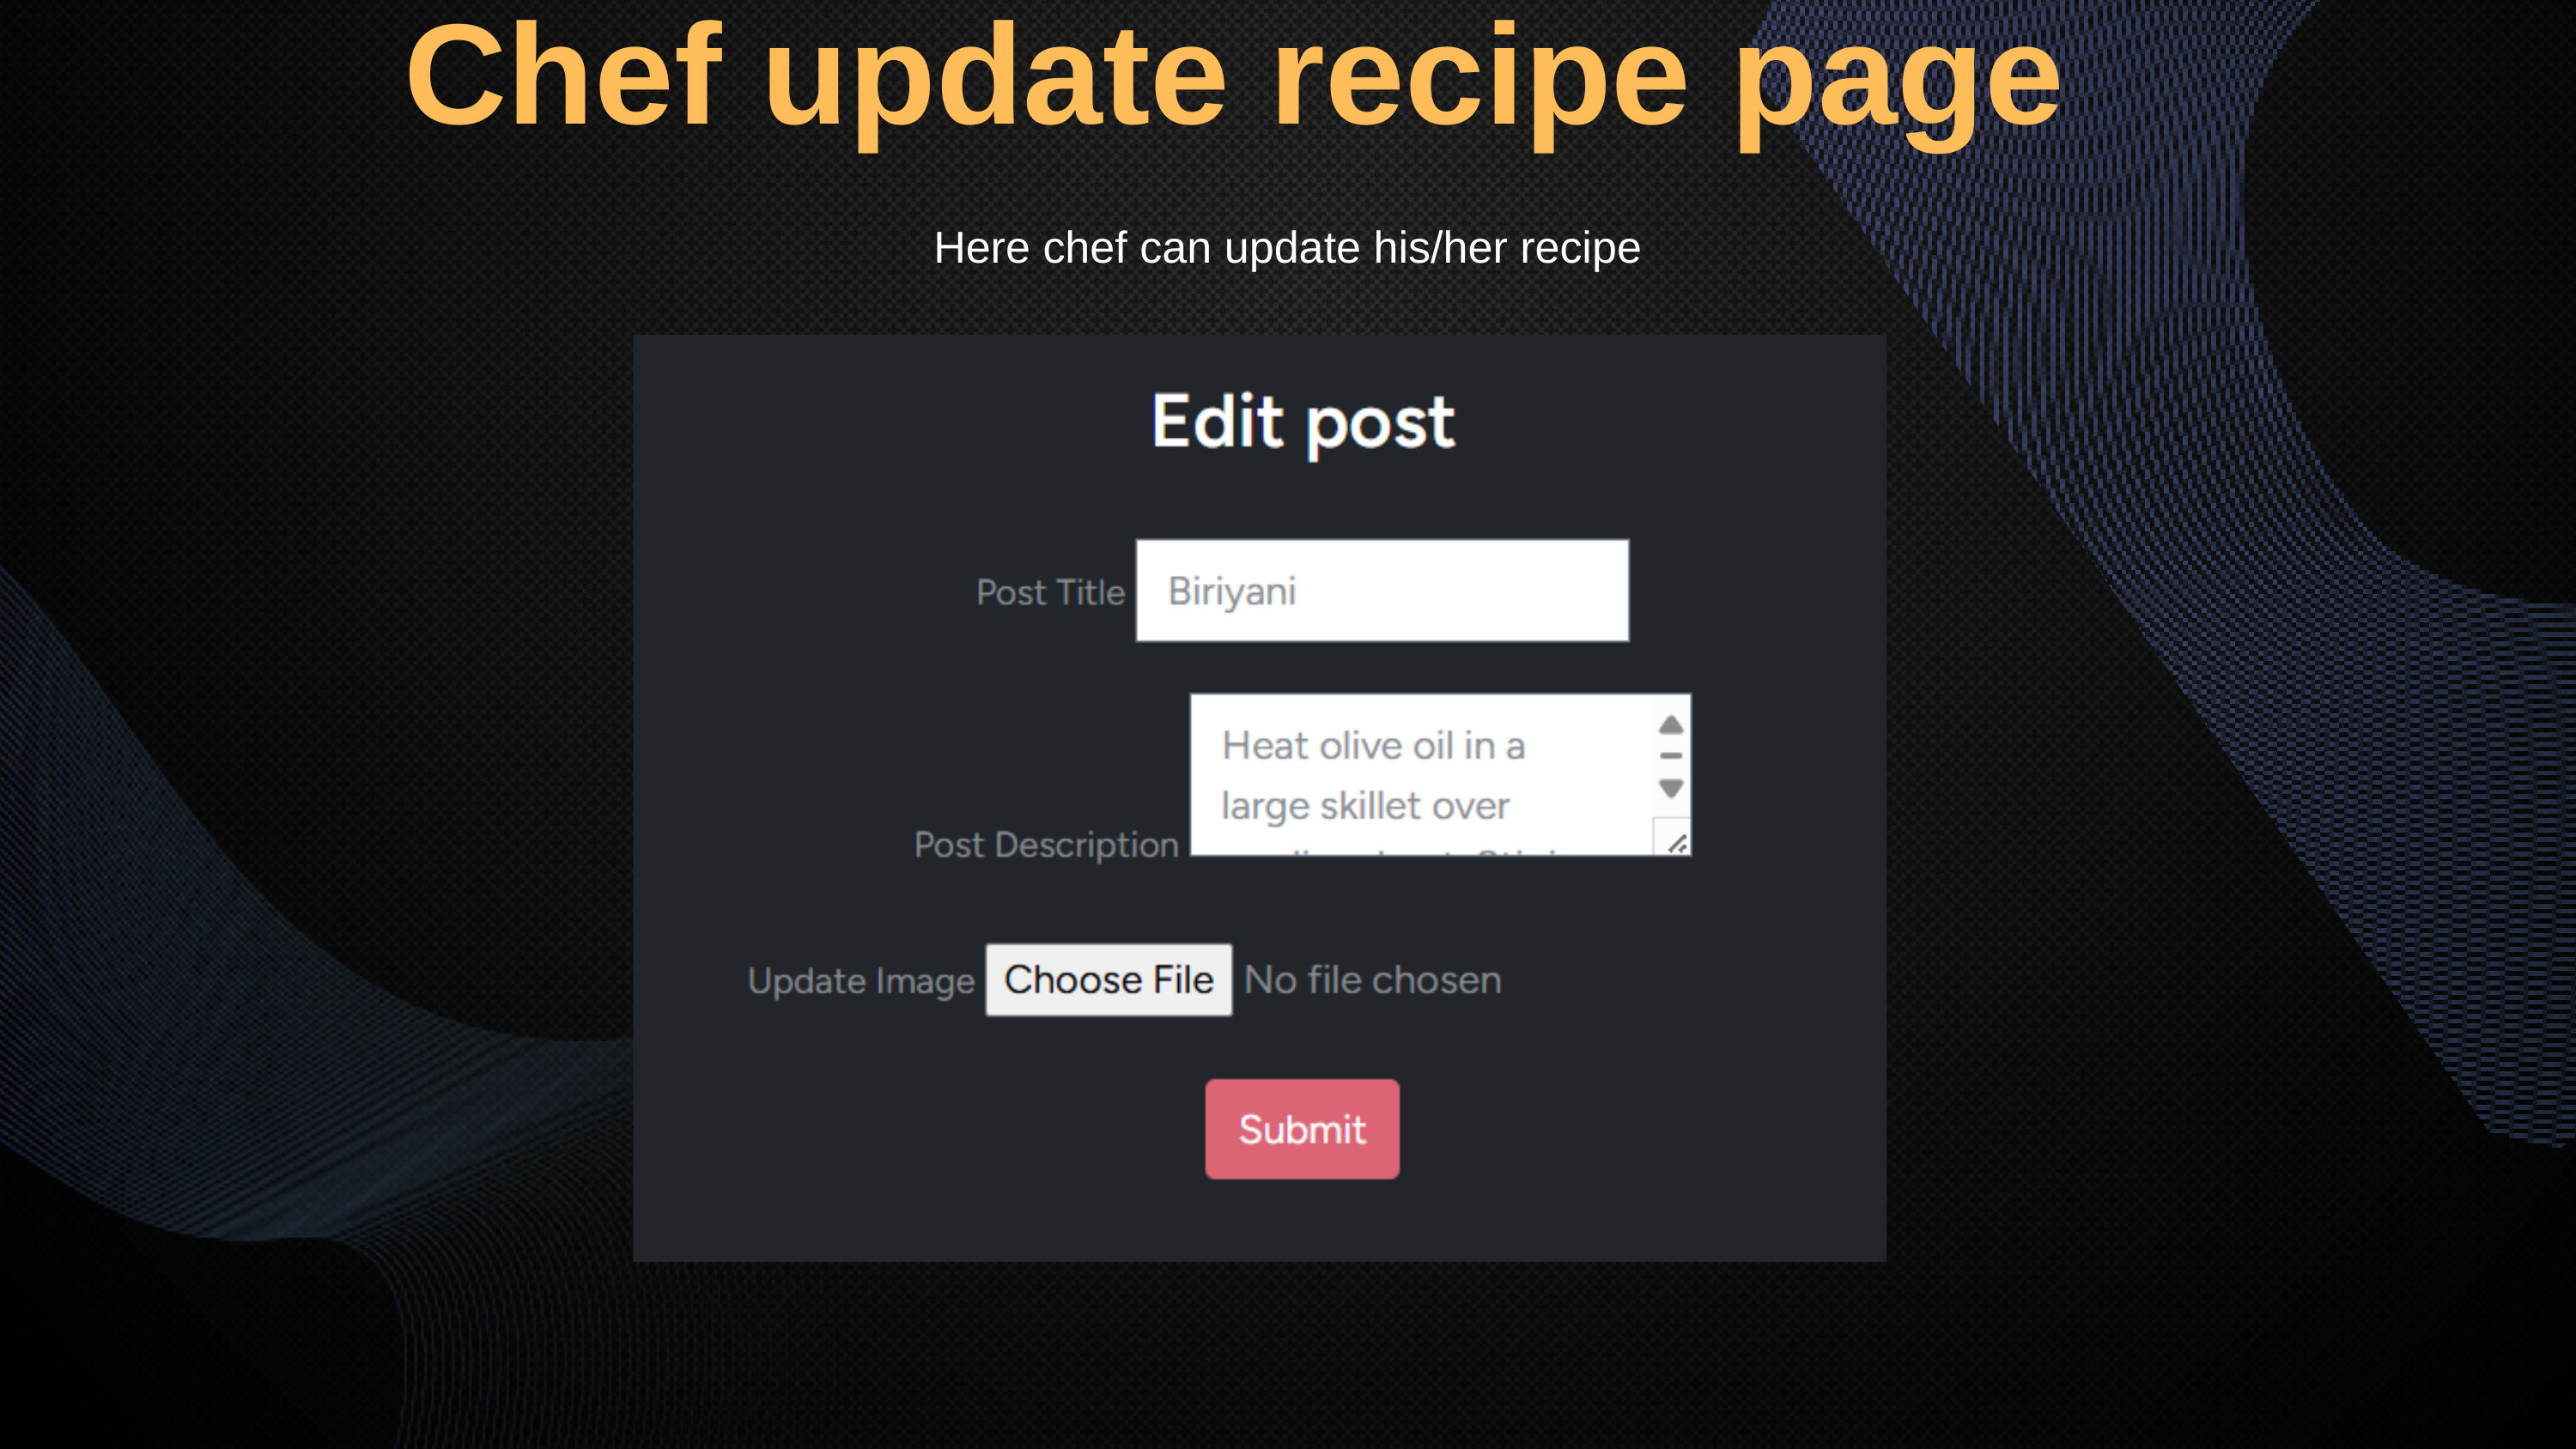

Chef update recipe page
Here chef can update his/her recipe